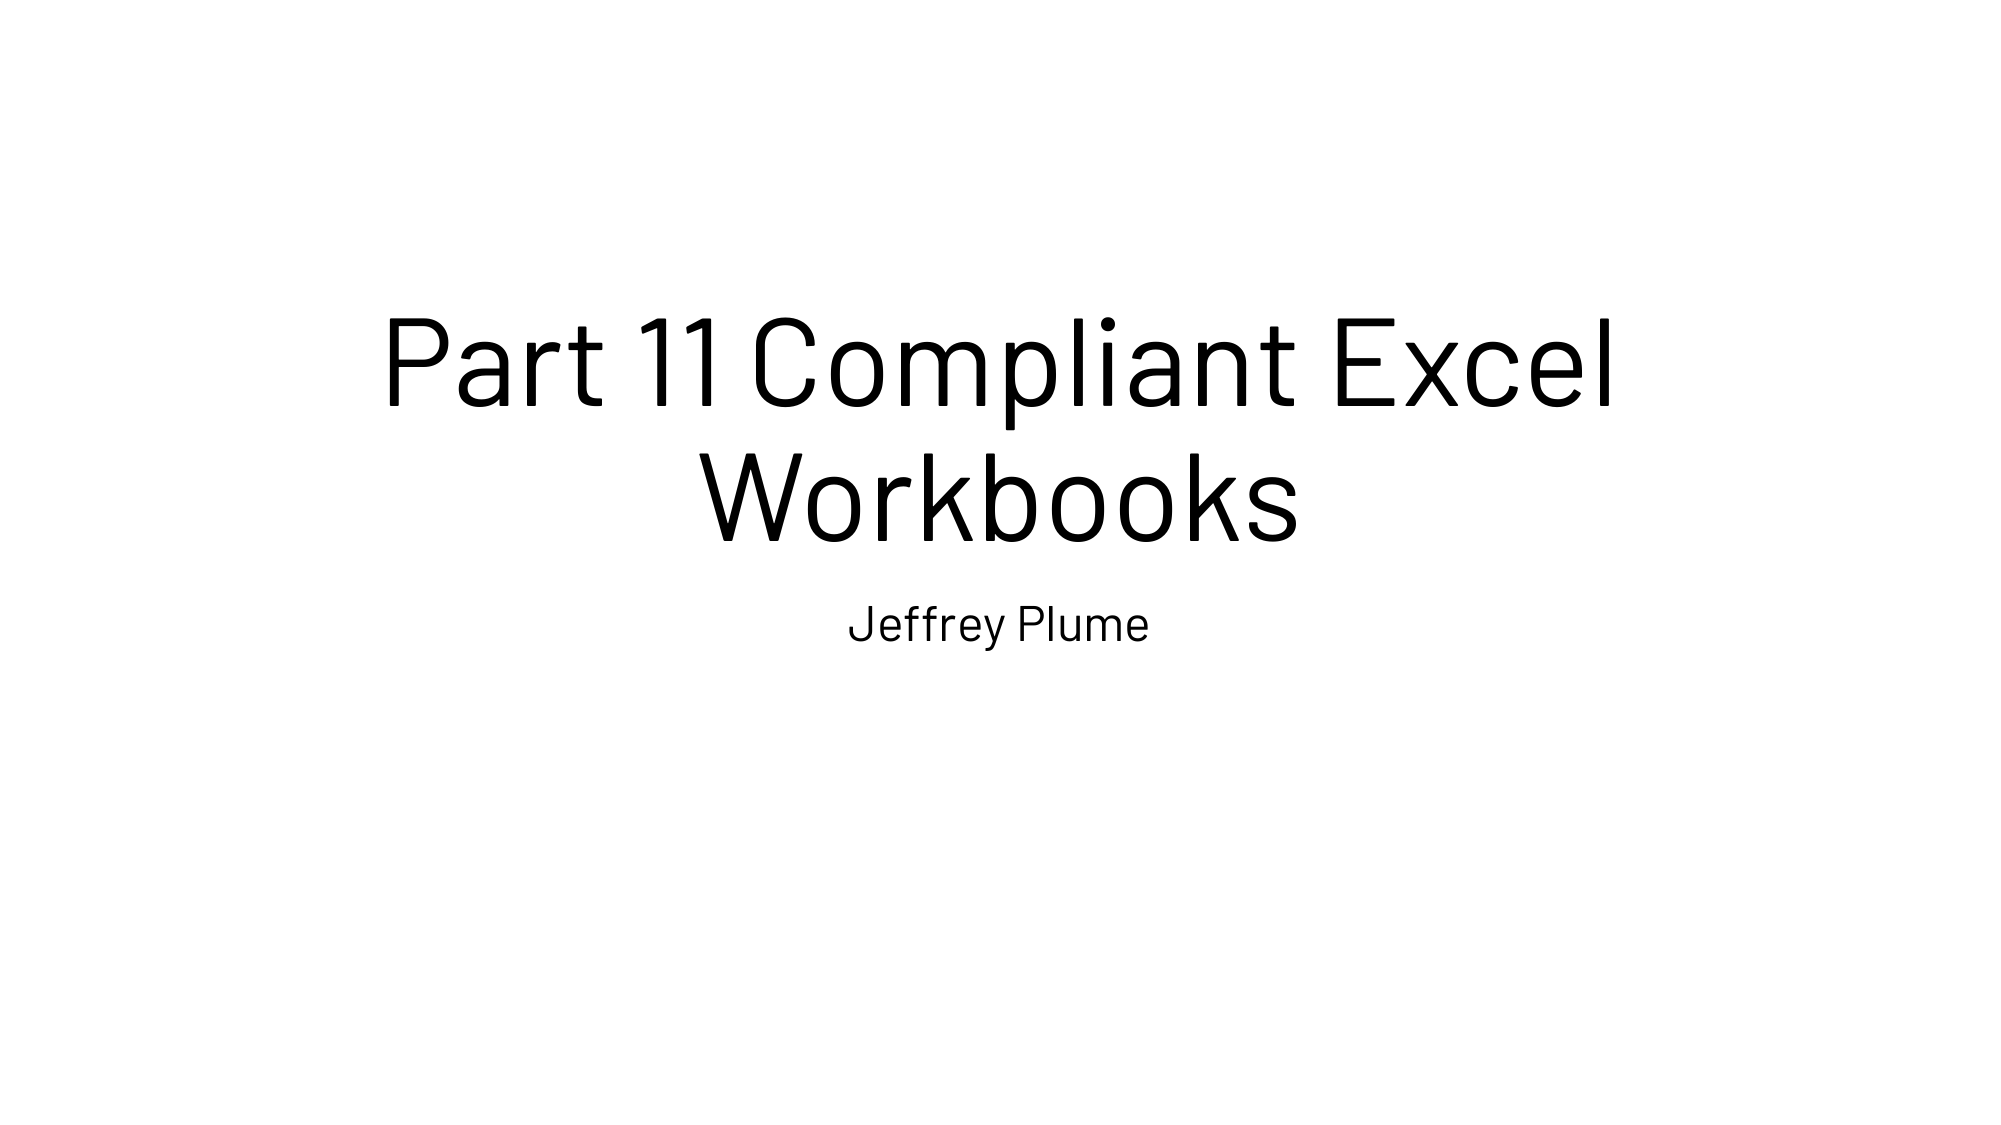

# Part 11 Compliant Excel Workbooks
Jeffrey Plume